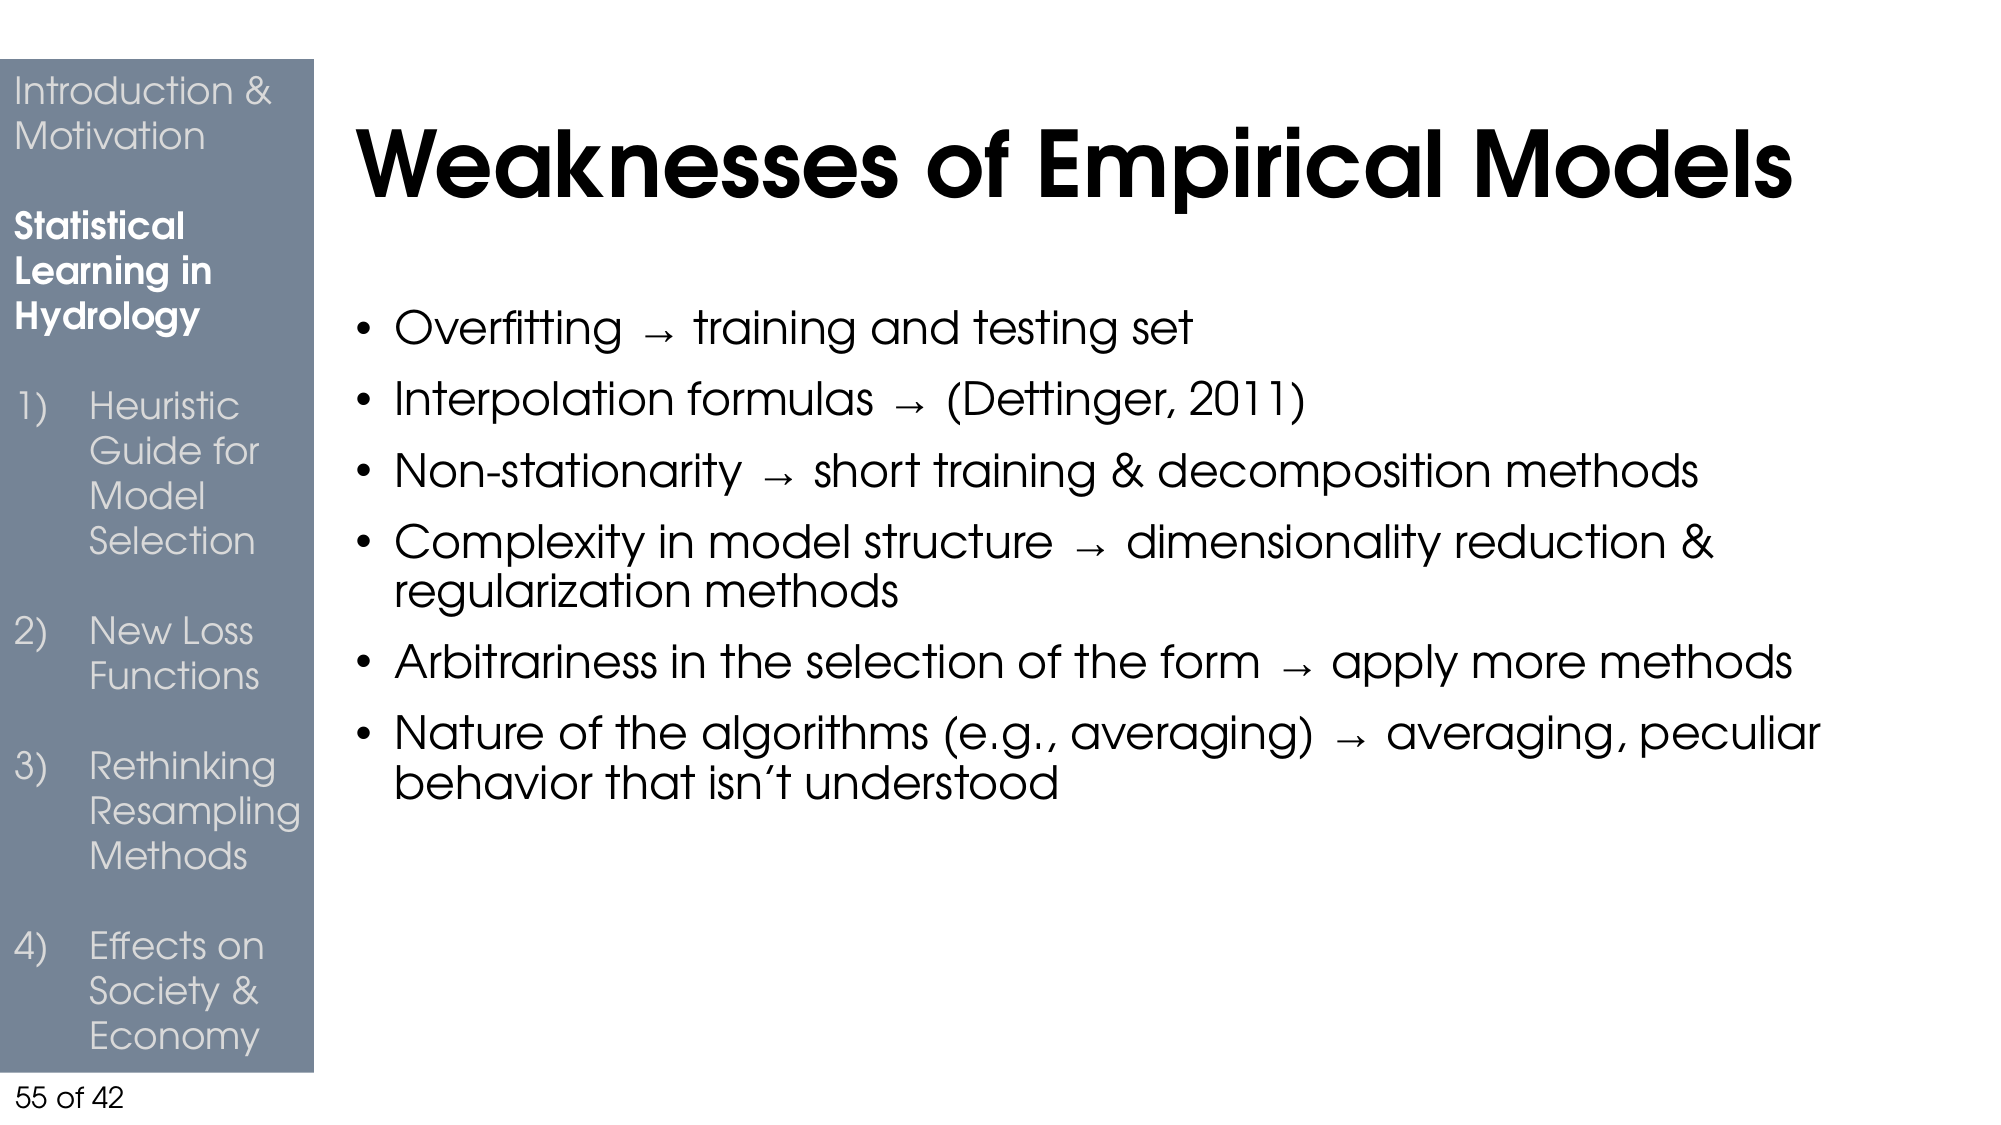

# Weaknesses of Empirical Models
Introduction & Motivation

Statistical Learning in Hydrology

Heuristic Guide for Model Selection

New Loss Functions

Rethinking Resampling Methods

Effects on Society & Economy
Overfitting → training and testing set
Interpolation formulas → (Dettinger, 2011)
Non-stationarity → short training & decomposition methods
Complexity in model structure → dimensionality reduction & regularization methods
Arbitrariness in the selection of the form → apply more methods
Nature of the algorithms (e.g., averaging) → averaging, peculiar behavior that isn’t understood